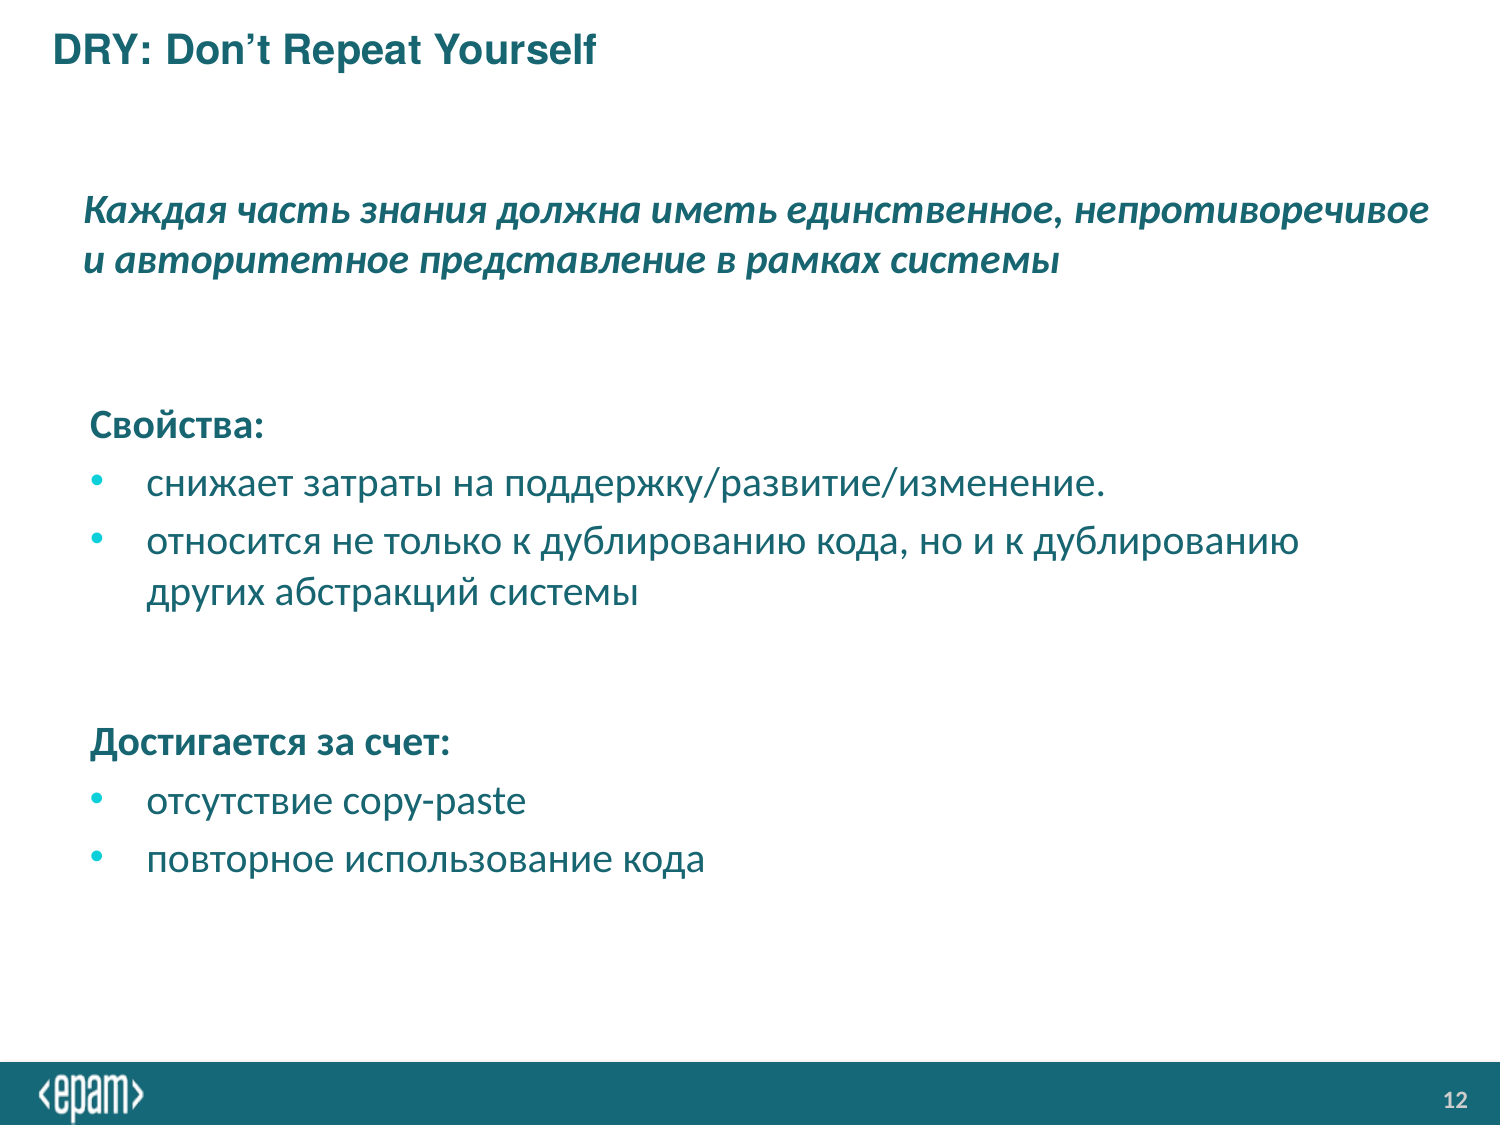

# DRY: Don’t Repeat Yourself
Каждая часть знания должна иметь единственное, непротиворечивое и авторитетное представление в рамках системы

Свойства:
снижает затраты на поддержку/развитие/изменение.
относится не только к дублированию кода, но и к дублированию других абстракций системы
Достигается за счет:
отсутствие copy-paste
повторное использование кода